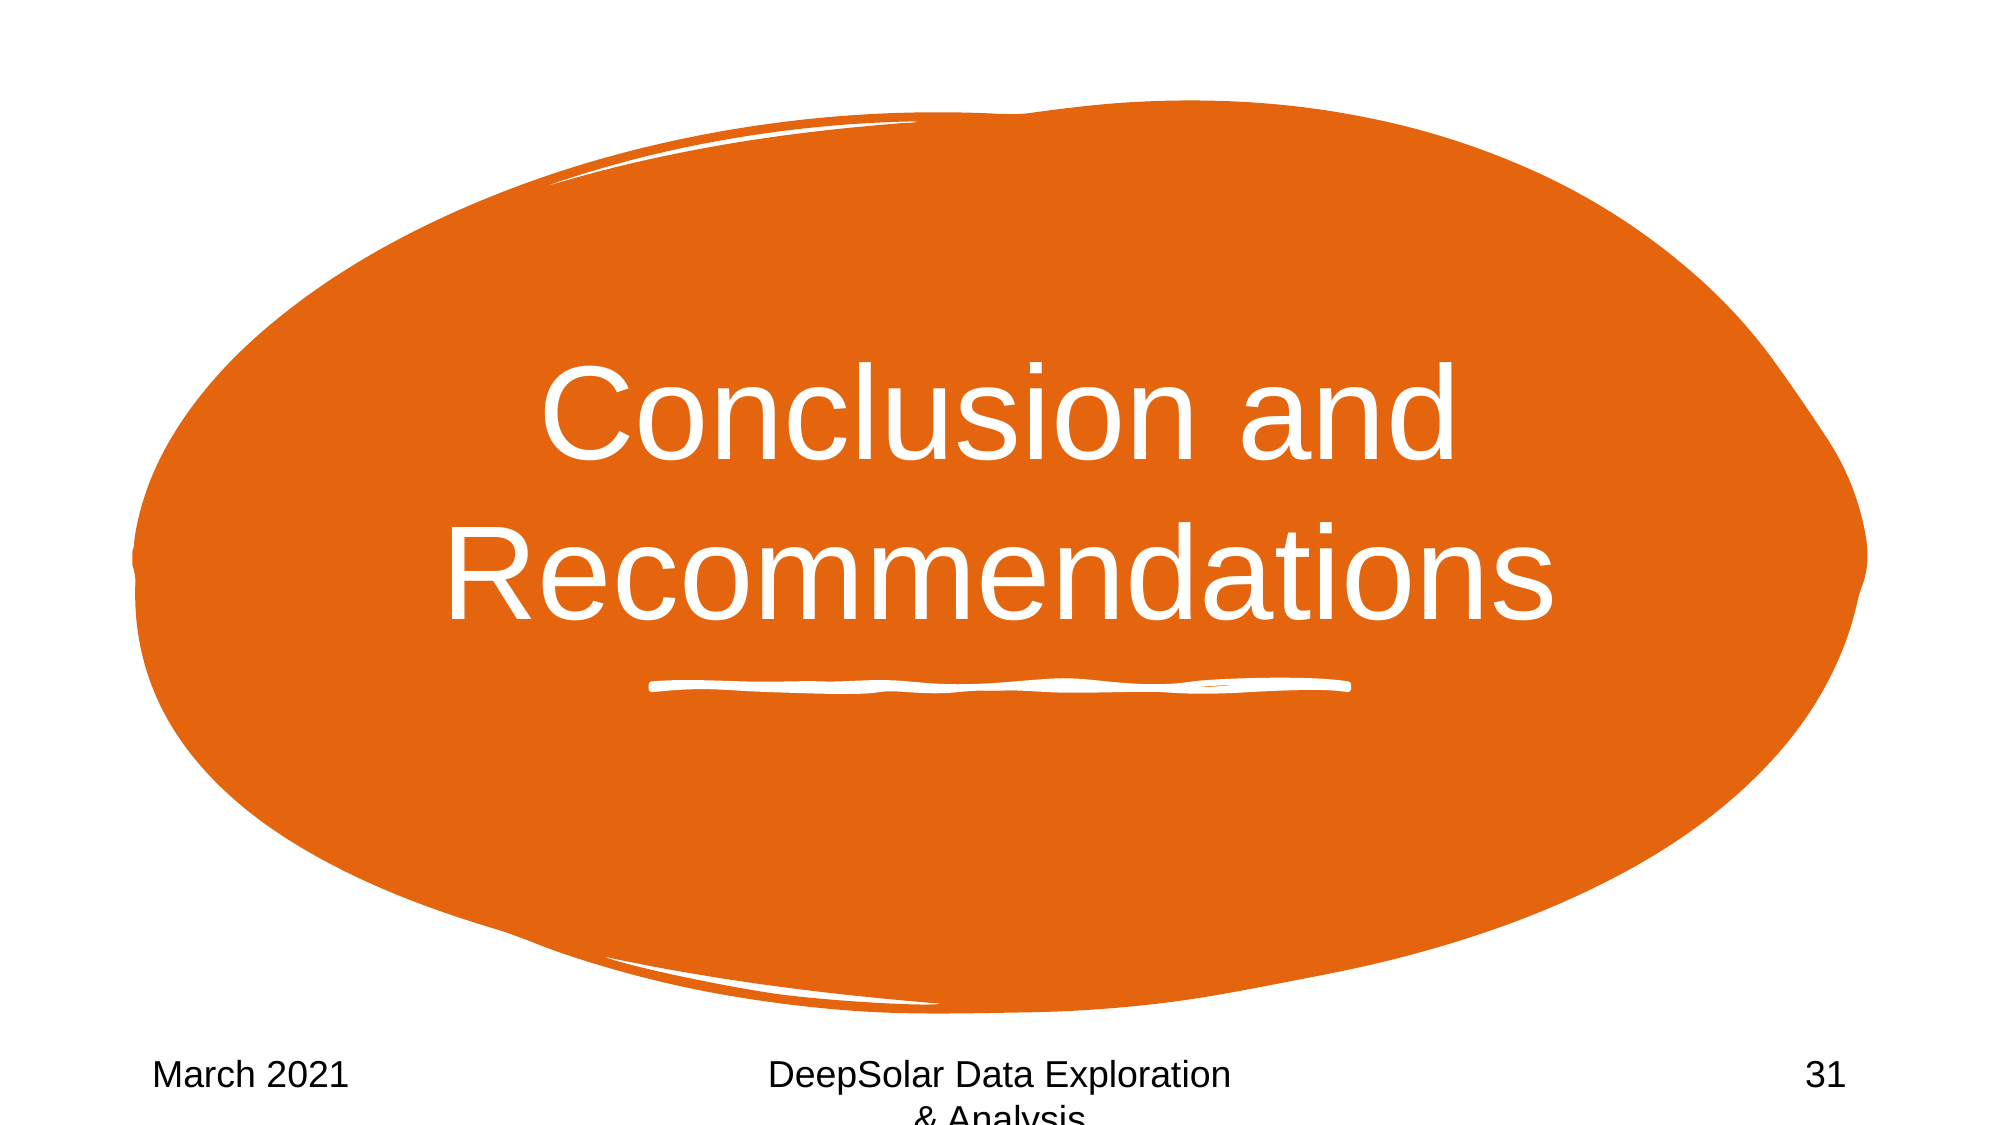

# Conclusion and Recommendations
DeepSolar Data Exploration & Analysis
31
March 2021